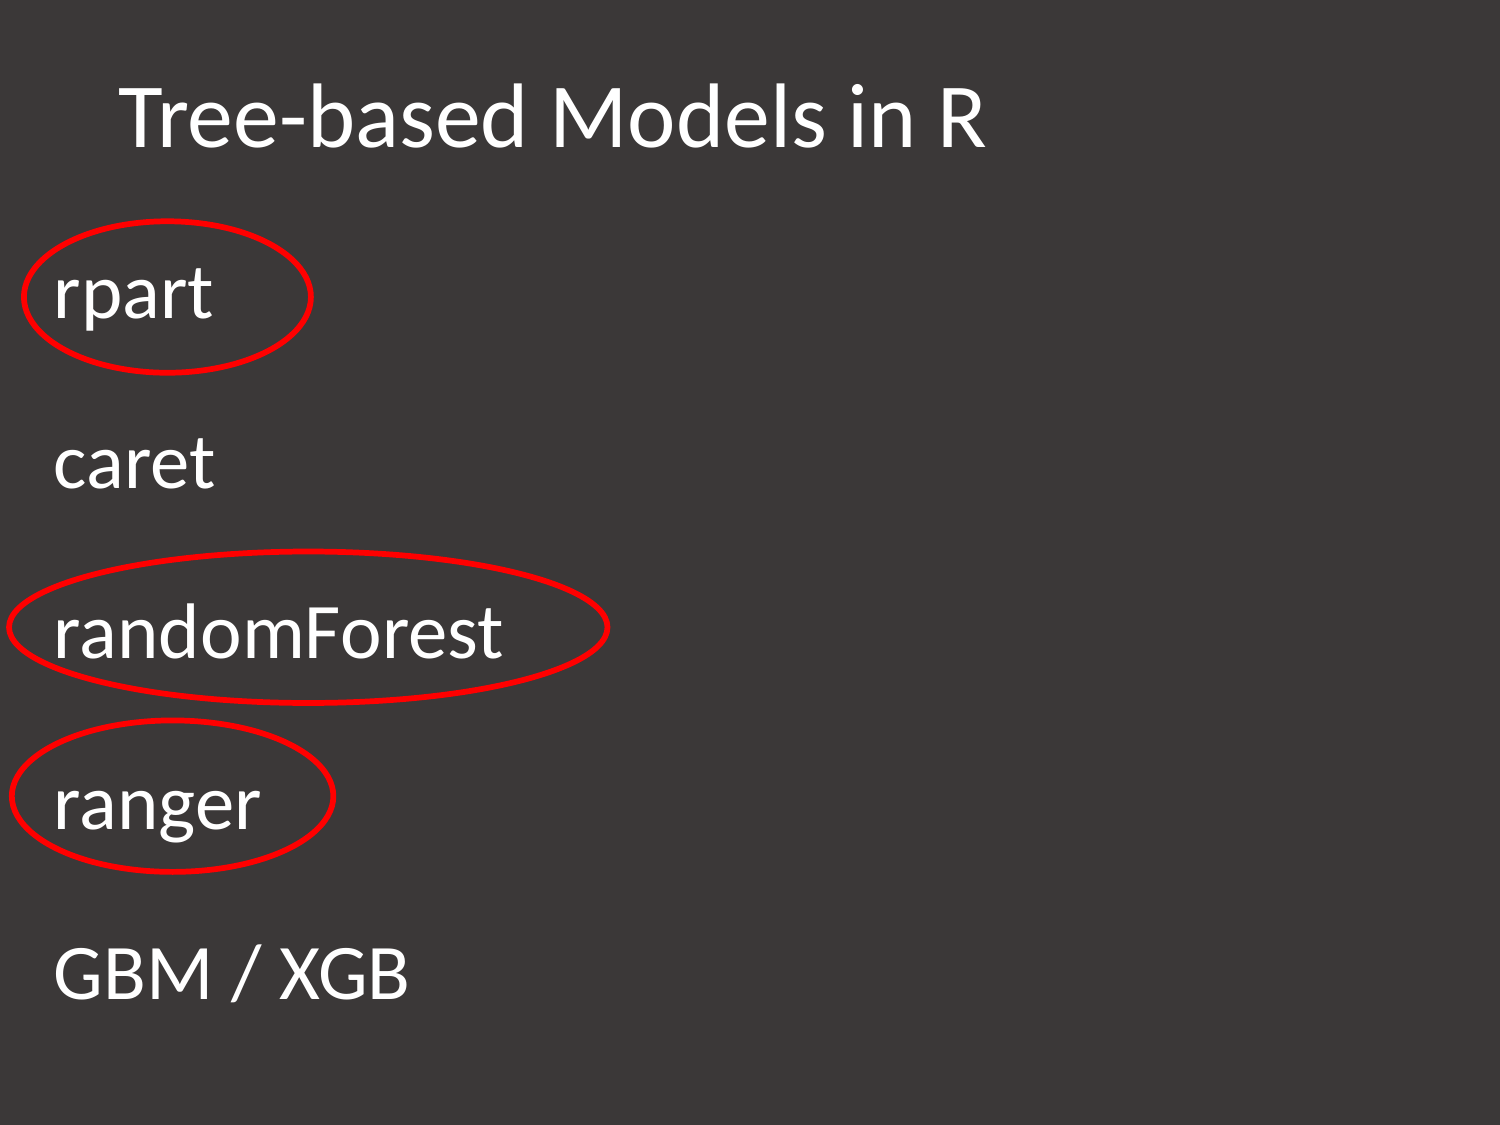

# Tree-based Models in R

rpart

caret

randomForest

ranger

GBM / XGB